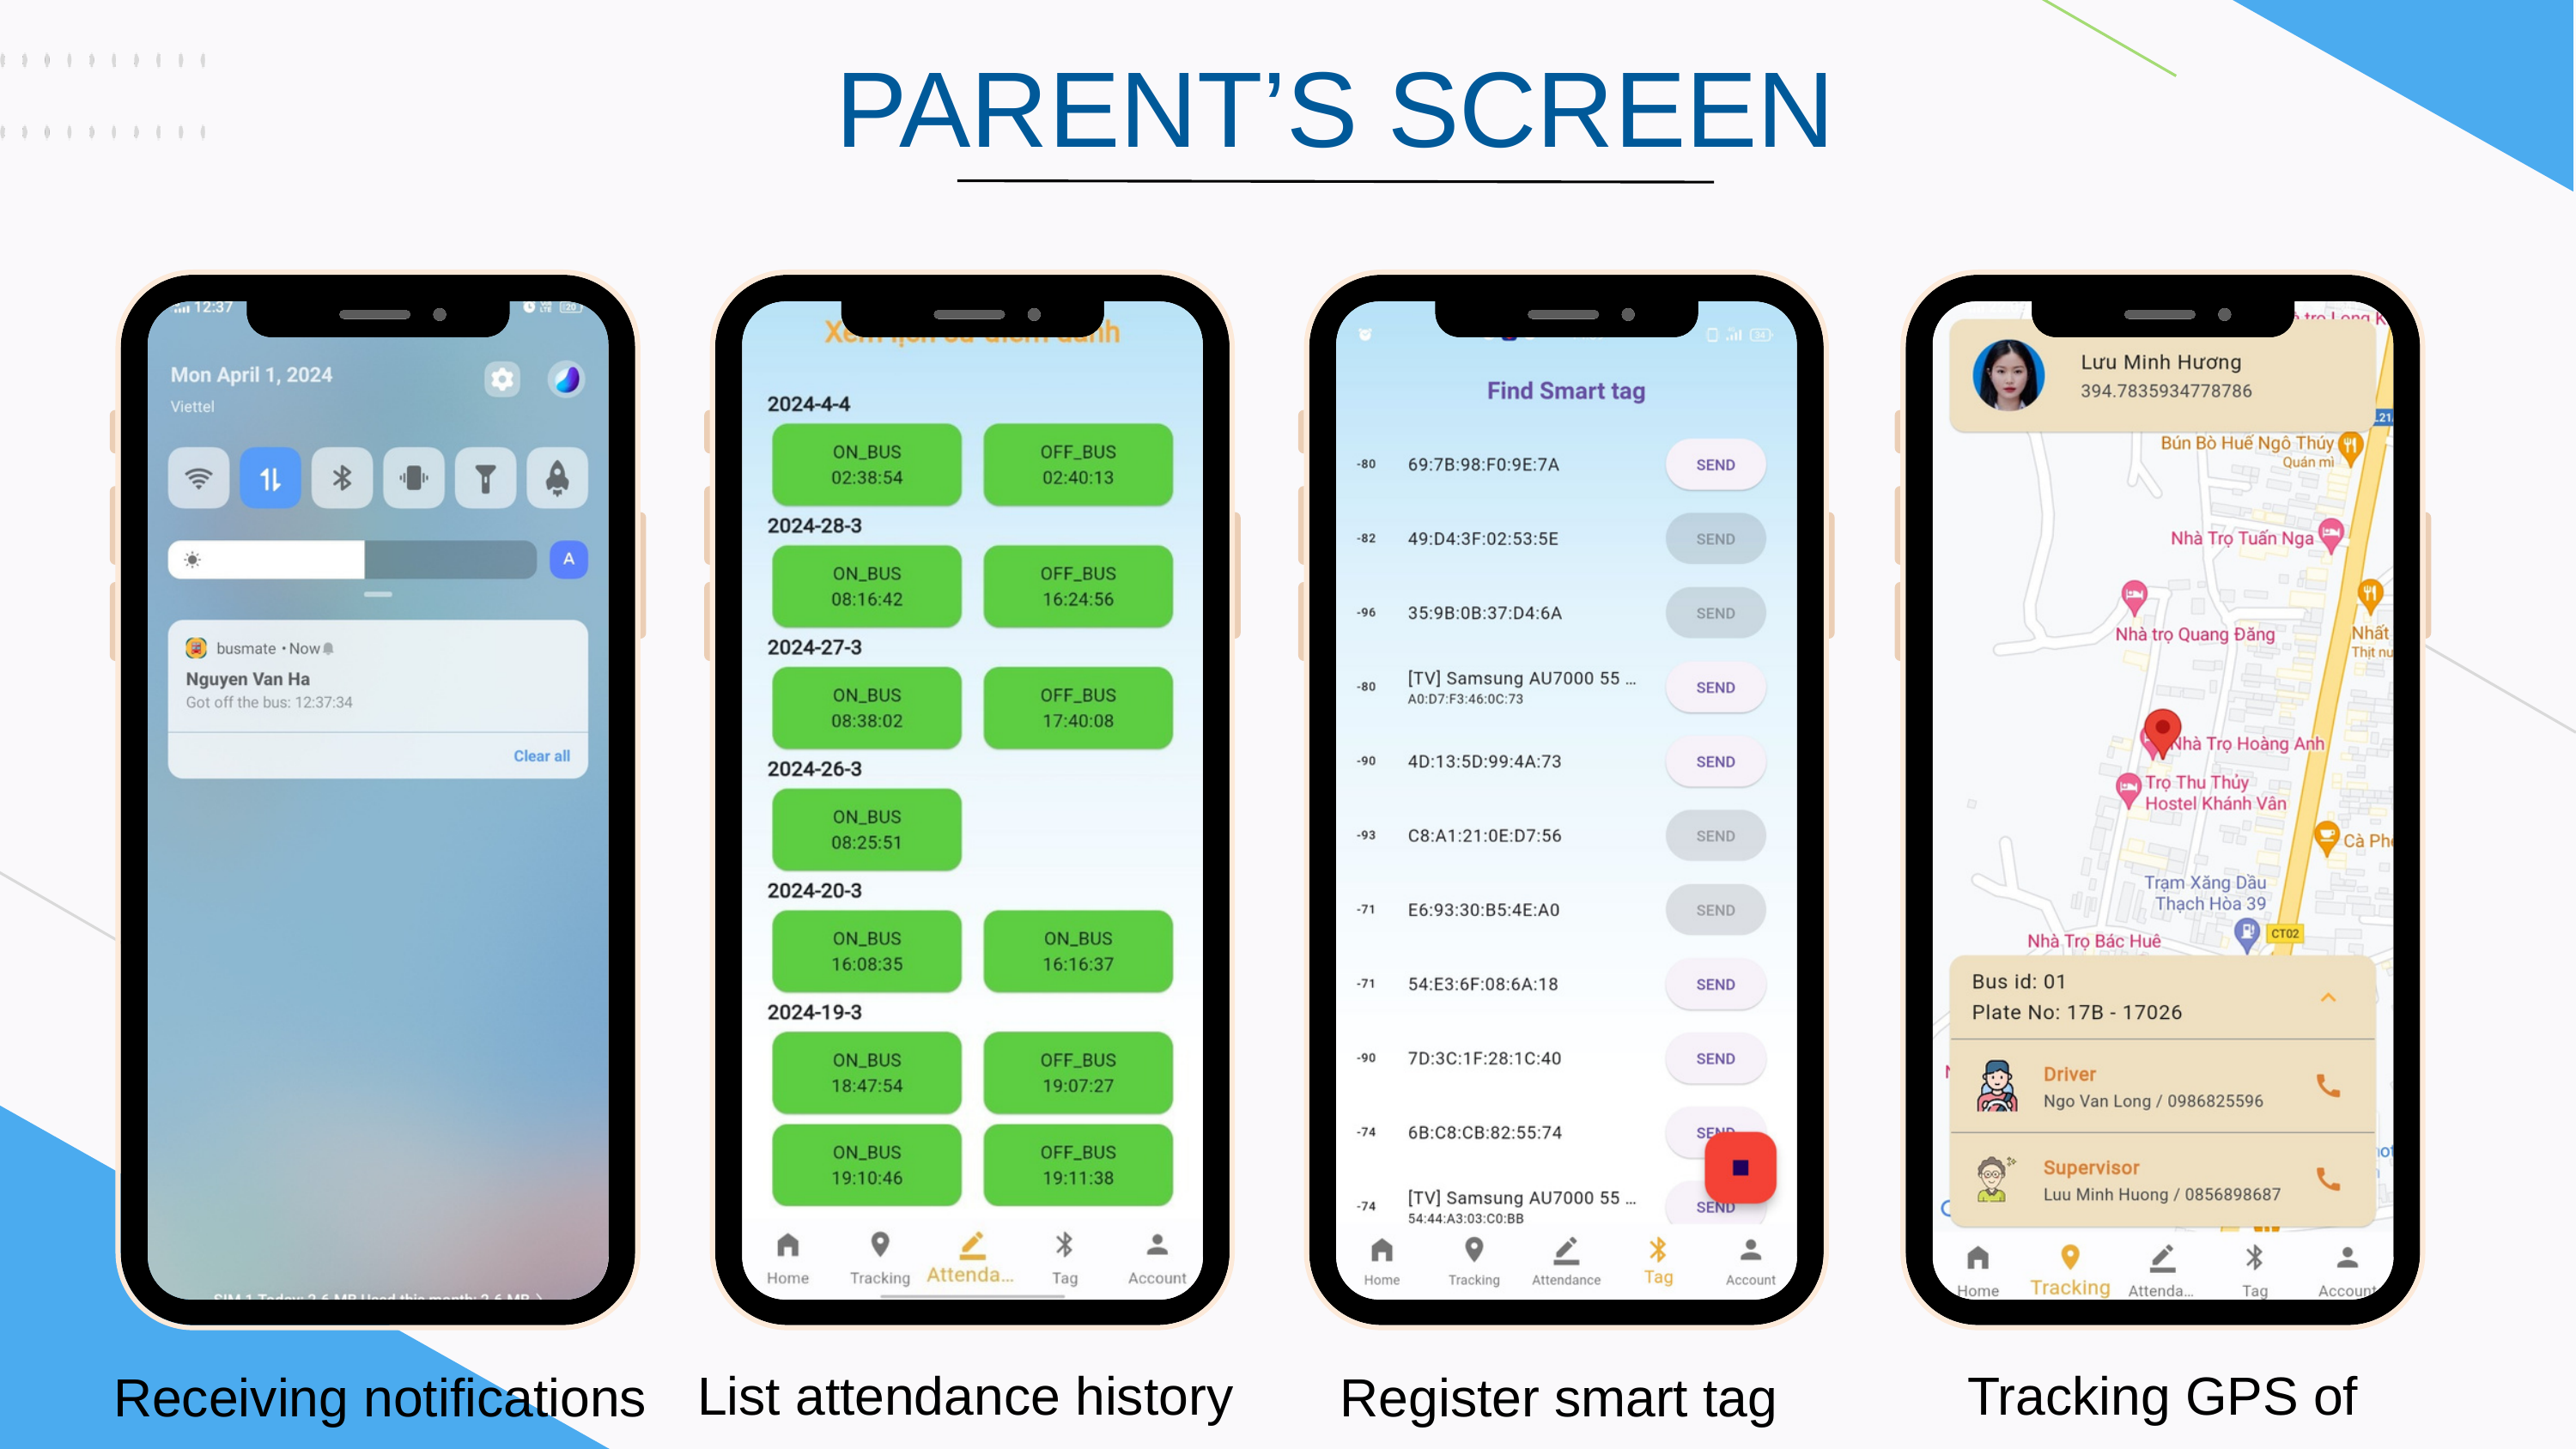

PARENT’S SCREEN

List attendance history
Tracking GPS of bus
Receiving notifications
Register smart tag